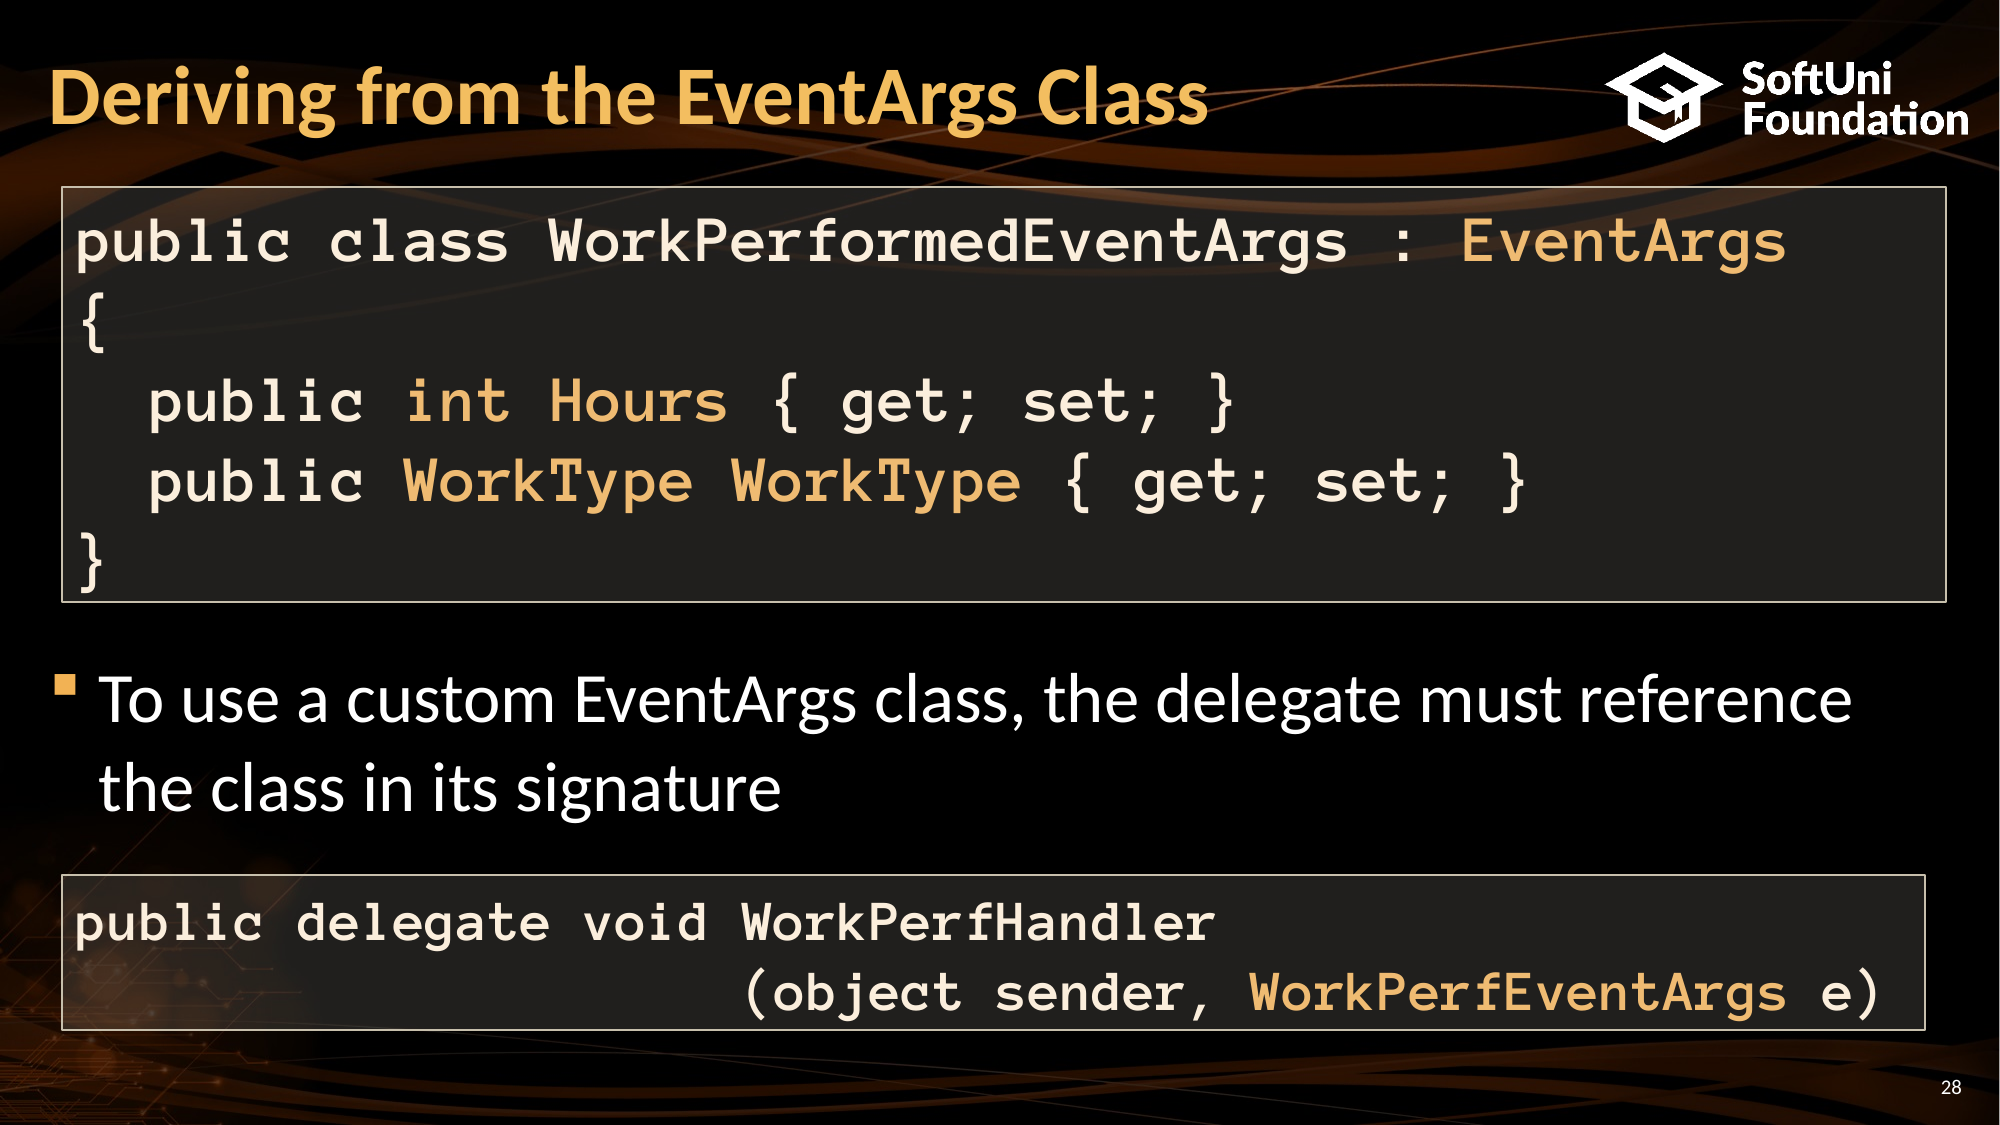

# Deriving from the EventArgs Class
public class WorkPerformedEventArgs : EventArgs
{
  public int Hours { get; set; }
  public WorkType WorkType { get; set; }
}

To use a custom EventArgs class, the delegate must reference the class in its signature

public delegate void WorkPerfHandler
                     (object sender, WorkPerfEventArgs e)
28